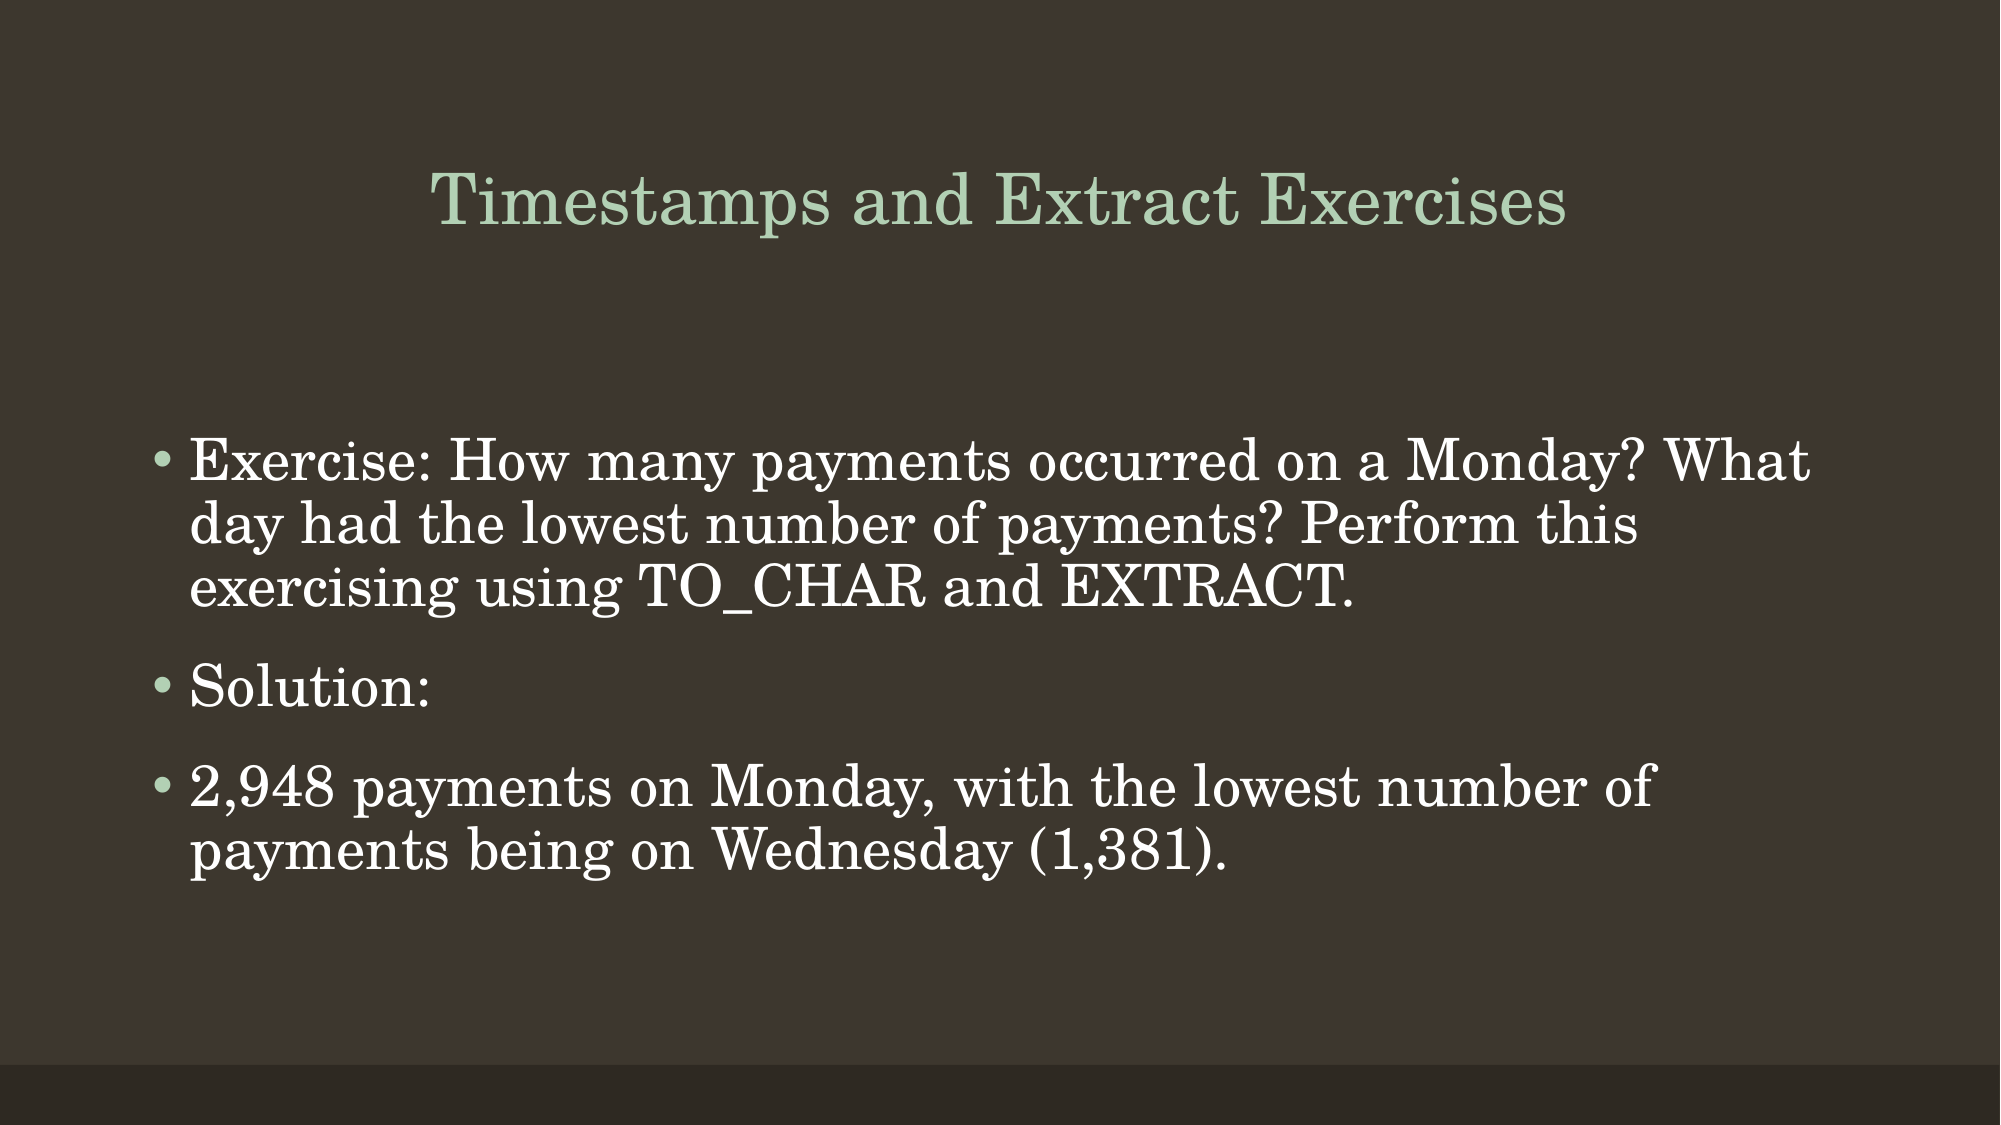

# Timestamps and Extract Exercises
Exercise: How many payments occurred on a Monday? What day had the lowest number of payments? Perform this exercising using TO_CHAR and EXTRACT.
Solution:
2,948 payments on Monday, with the lowest number of payments being on Wednesday (1,381).